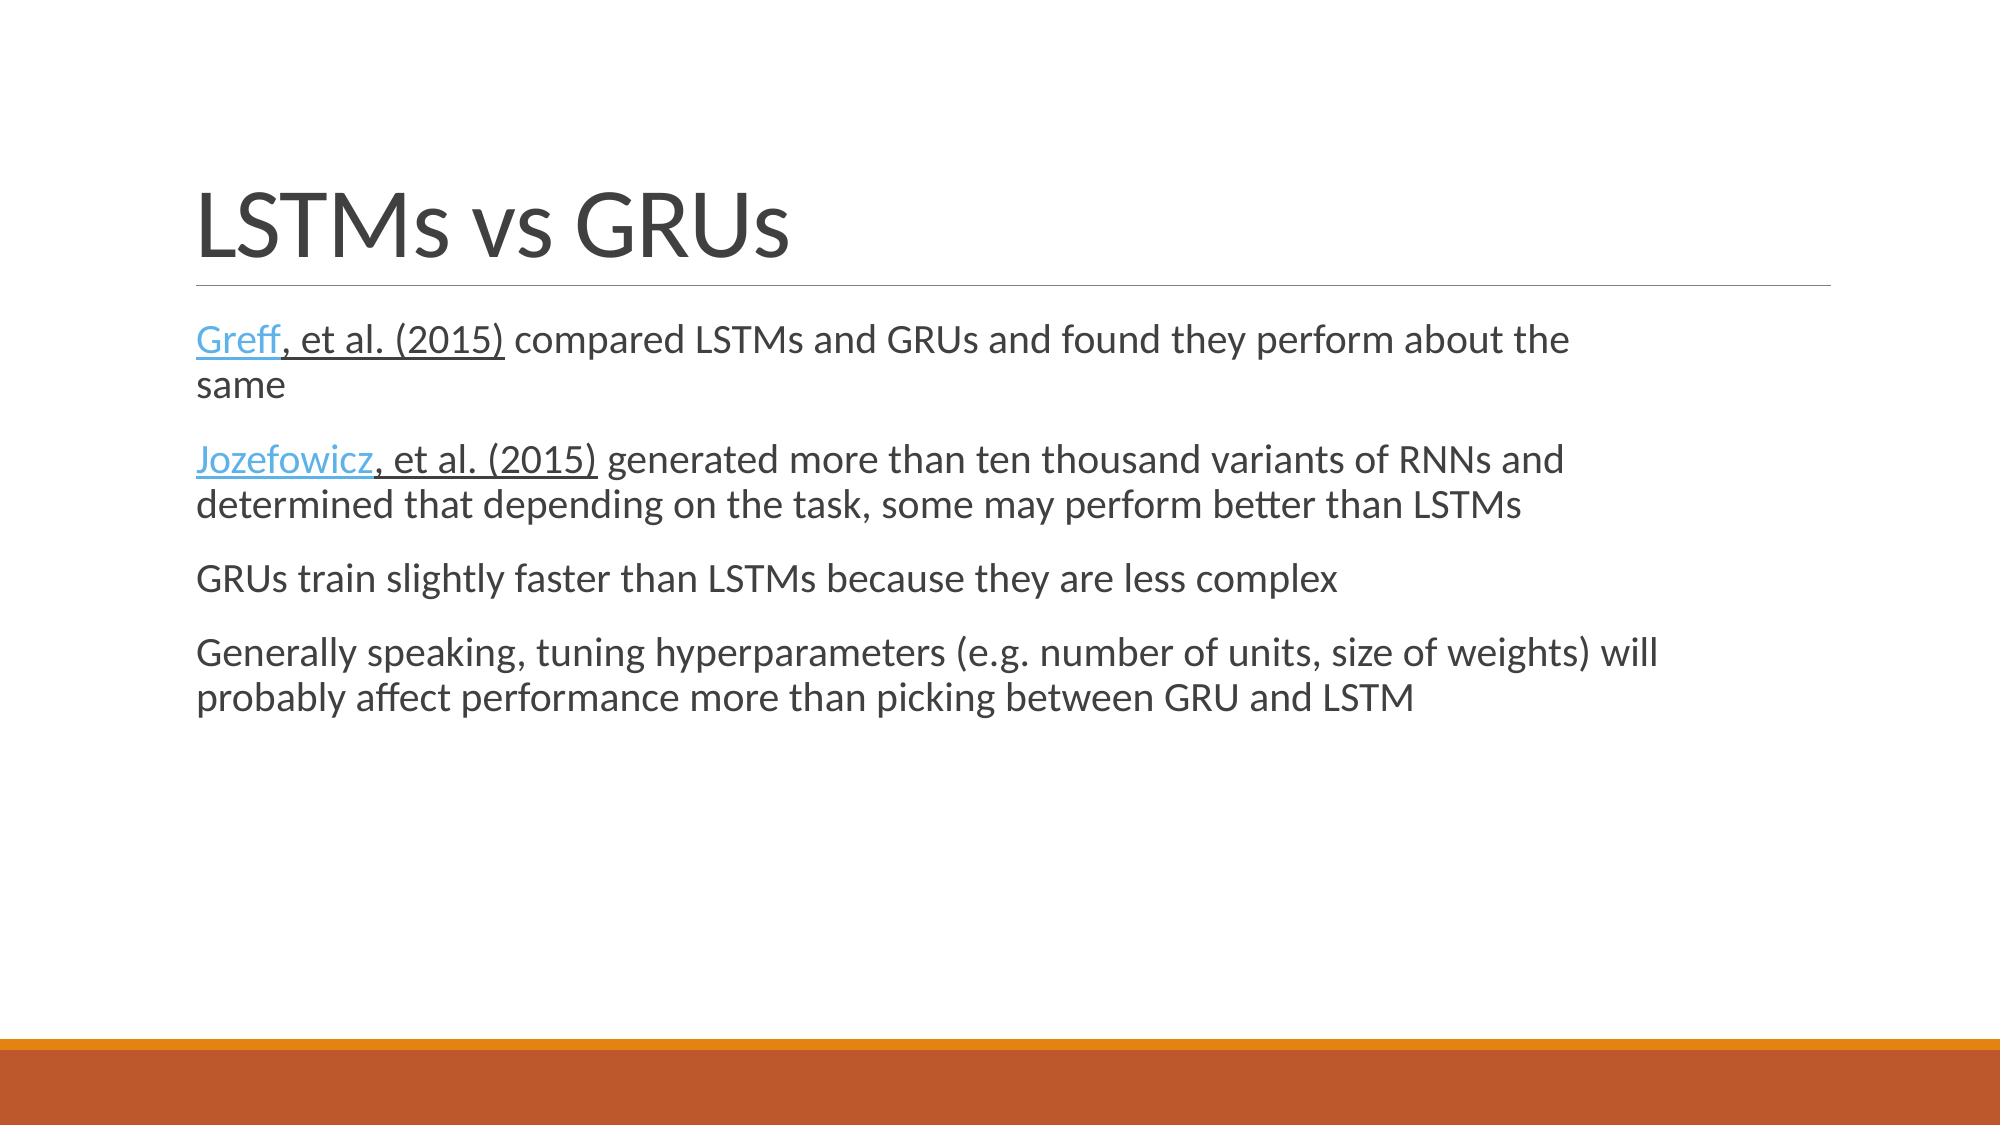

# LSTMs vs GRUs
Greff, et al. (2015) compared LSTMs and GRUs and found they perform about the same
Jozefowicz, et al. (2015) generated more than ten thousand variants of RNNs and determined that depending on the task, some may perform better than LSTMs
GRUs train slightly faster than LSTMs because they are less complex
Generally speaking, tuning hyperparameters (e.g. number of units, size of weights) will probably affect performance more than picking between GRU and LSTM